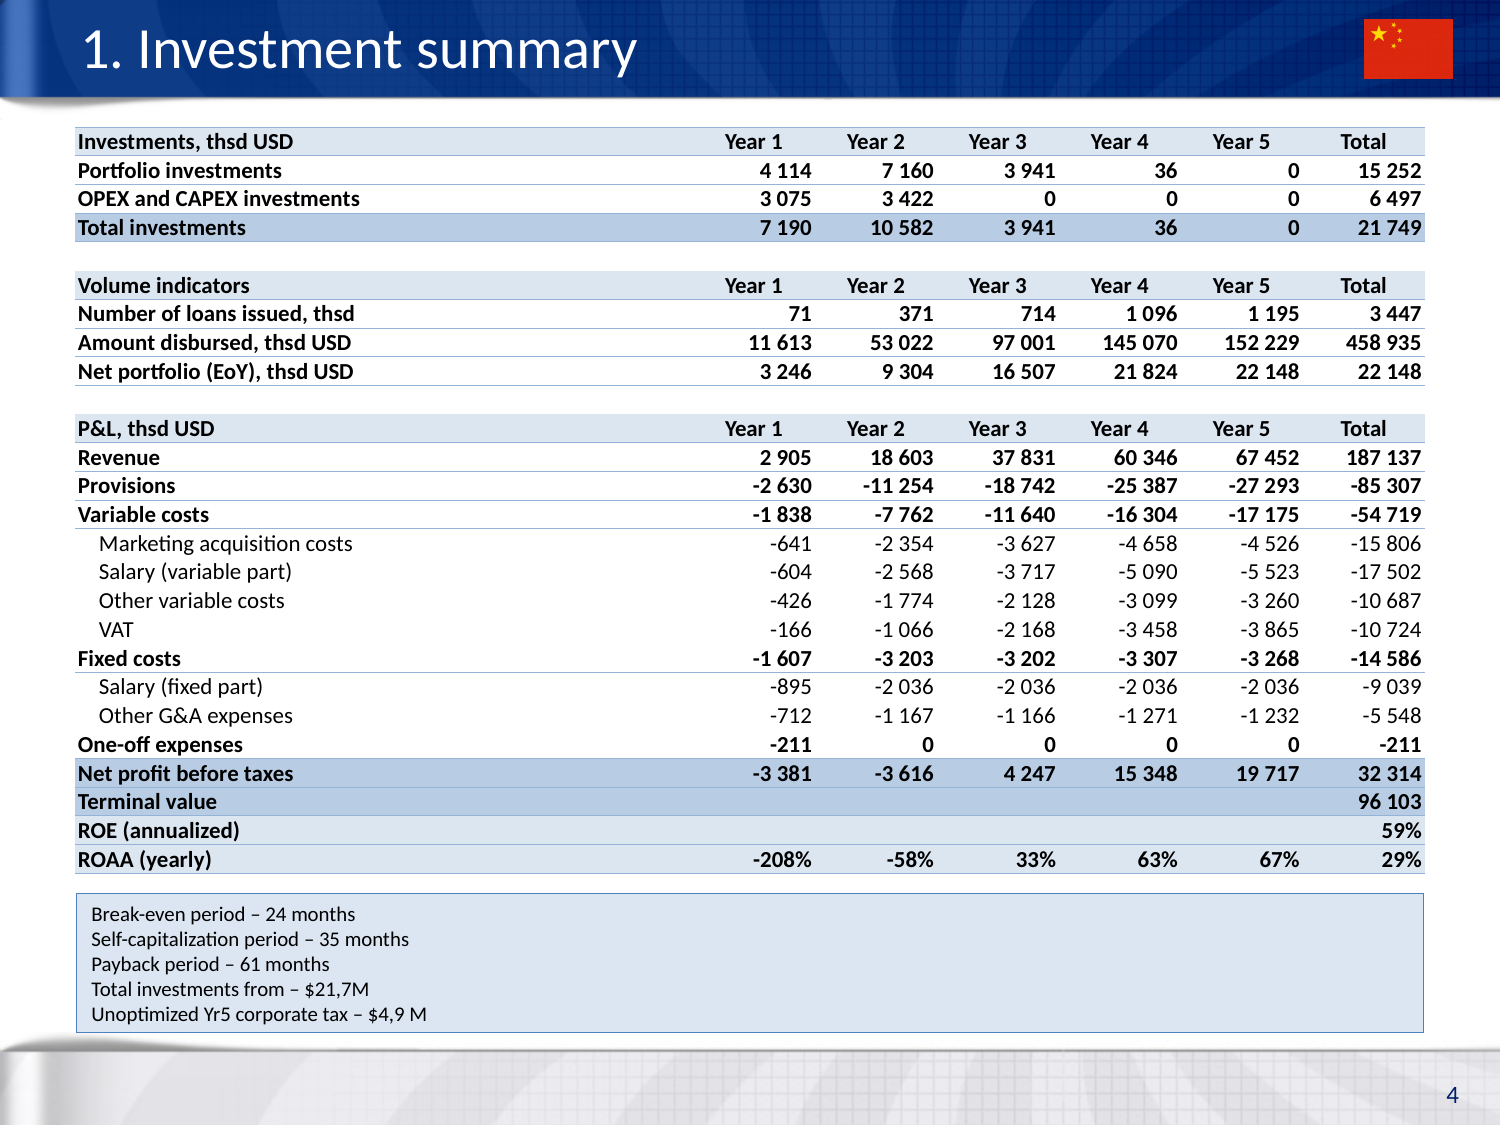

# 1. Investment summary
| Investments, thsd USD | Year 1 | Year 2 | Year 3 | Year 4 | Year 5 | Total |
| --- | --- | --- | --- | --- | --- | --- |
| Portfolio investments | 4 114 | 7 160 | 3 941 | 36 | 0 | 15 252 |
| OPEX and CAPEX investments | 3 075 | 3 422 | 0 | 0 | 0 | 6 497 |
| Total investments | 7 190 | 10 582 | 3 941 | 36 | 0 | 21 749 |
|  |  |  |  |  |  |  |
| Volume indicators | Year 1 | Year 2 | Year 3 | Year 4 | Year 5 | Total |
| Number of loans issued, thsd | 71 | 371 | 714 | 1 096 | 1 195 | 3 447 |
| Amount disbursed, thsd USD | 11 613 | 53 022 | 97 001 | 145 070 | 152 229 | 458 935 |
| Net portfolio (EoY), thsd USD | 3 246 | 9 304 | 16 507 | 21 824 | 22 148 | 22 148 |
|  |  |  |  |  |  |  |
| P&L, thsd USD | Year 1 | Year 2 | Year 3 | Year 4 | Year 5 | Total |
| Revenue | 2 905 | 18 603 | 37 831 | 60 346 | 67 452 | 187 137 |
| Provisions | -2 630 | -11 254 | -18 742 | -25 387 | -27 293 | -85 307 |
| Variable costs | -1 838 | -7 762 | -11 640 | -16 304 | -17 175 | -54 719 |
| Marketing acquisition costs | -641 | -2 354 | -3 627 | -4 658 | -4 526 | -15 806 |
| Salary (variable part) | -604 | -2 568 | -3 717 | -5 090 | -5 523 | -17 502 |
| Other variable costs | -426 | -1 774 | -2 128 | -3 099 | -3 260 | -10 687 |
| VAT | -166 | -1 066 | -2 168 | -3 458 | -3 865 | -10 724 |
| Fixed costs | -1 607 | -3 203 | -3 202 | -3 307 | -3 268 | -14 586 |
| Salary (fixed part) | -895 | -2 036 | -2 036 | -2 036 | -2 036 | -9 039 |
| Other G&A expenses | -712 | -1 167 | -1 166 | -1 271 | -1 232 | -5 548 |
| One-off expenses | -211 | 0 | 0 | 0 | 0 | -211 |
| Net profit before taxes | -3 381 | -3 616 | 4 247 | 15 348 | 19 717 | 32 314 |
| Terminal value |  |  |  |  |  | 96 103 |
| ROE (annualized) |  |  |  |  |  | 59% |
| ROAA (yearly) | -208% | -58% | 33% | 63% | 67% | 29% |
Break-even period – 24 months
Self-capitalization period – 35 months
Payback period – 61 months
Total investments from – $21,7M
Unoptimized Yr5 corporate tax – $4,9 M
4